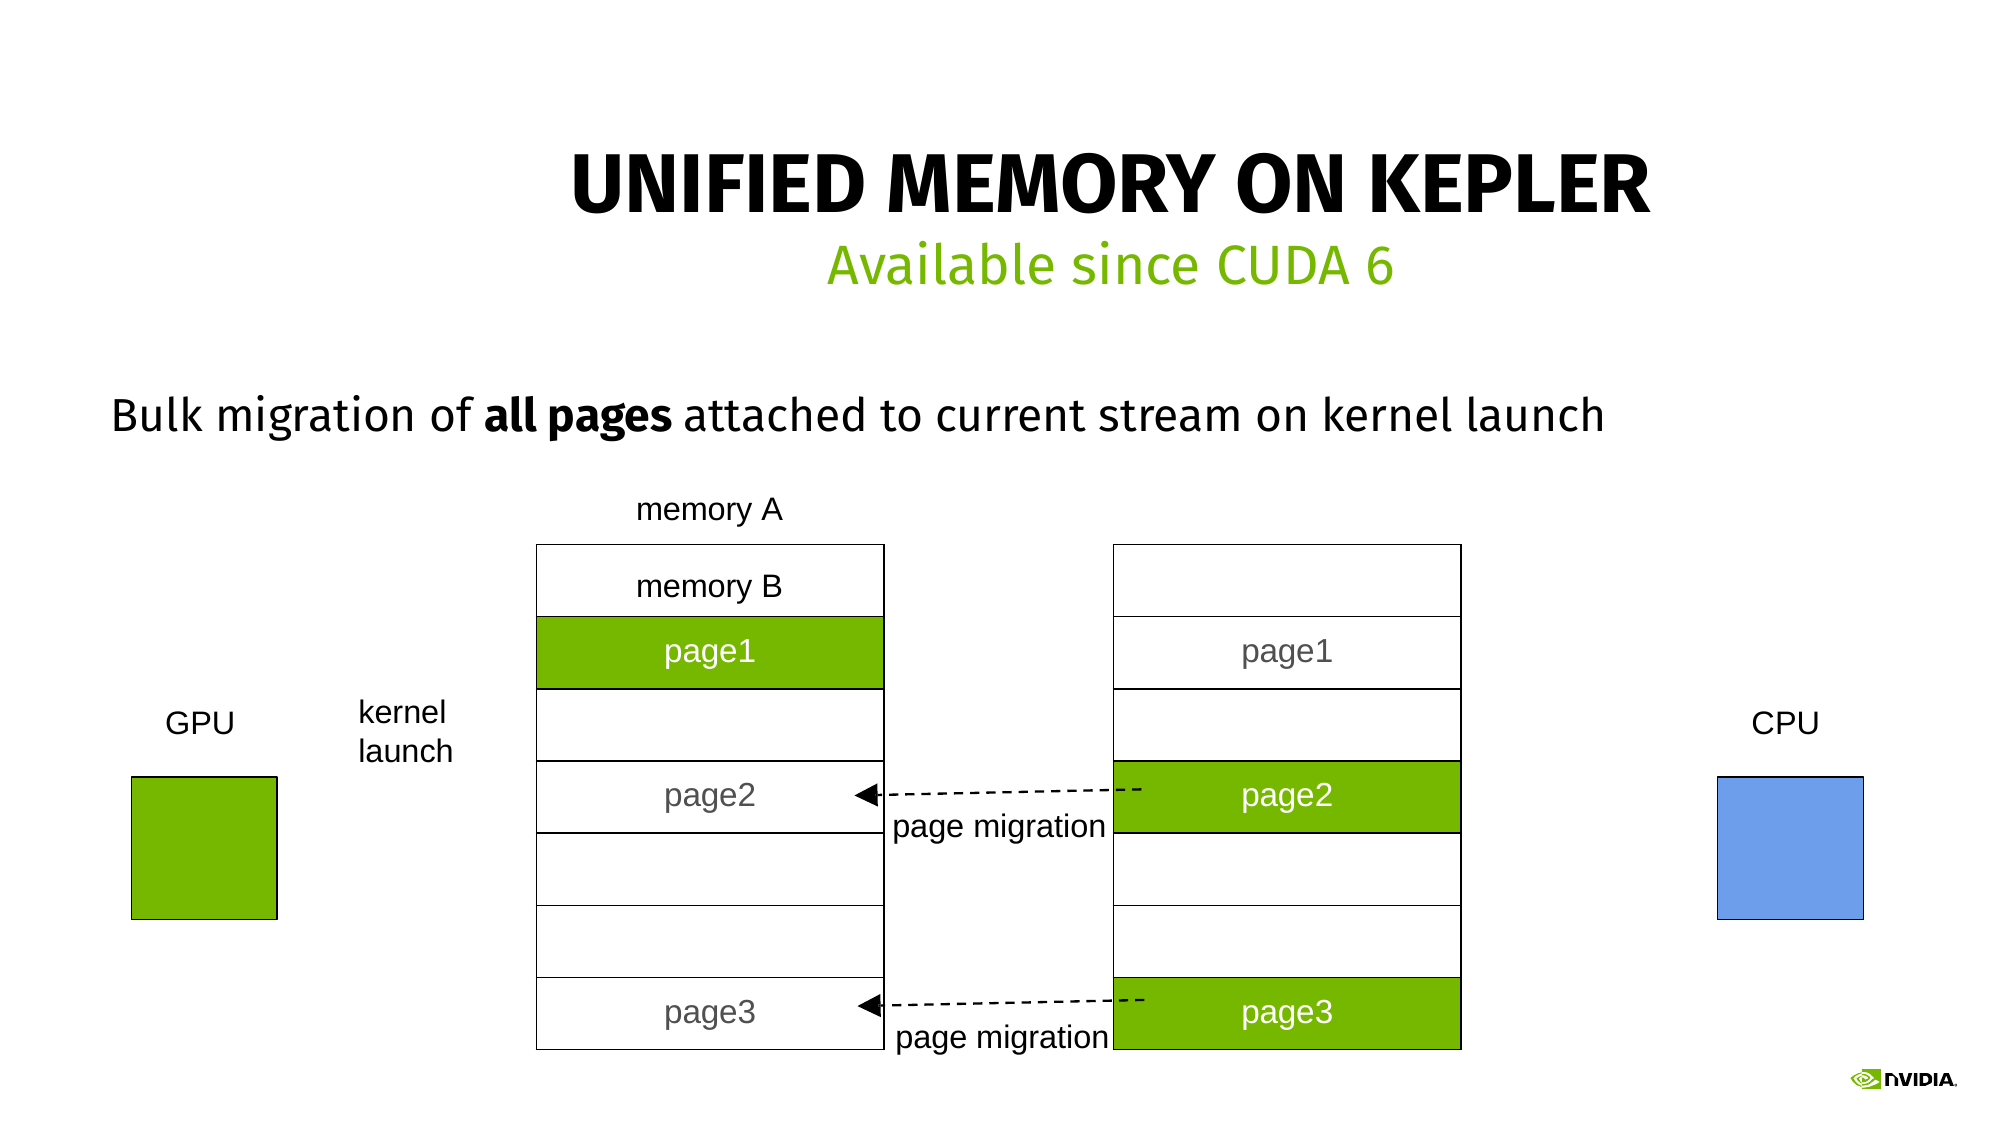

# UNIFIED MEMORY ON KEPLER
Available since CUDA 6
Bulk migration of all pages attached to current stream on kernel launch
memory A	memory B

kernel  launch
|  |
| --- |
| page1 |
|  |
| page2 |
|  |
|  |
| page3 |
|  |
| --- |
| page1 |
|  |
| page2 |
|  |
|  |
| page3 |
GPU
CPU

page migration

page migration
285